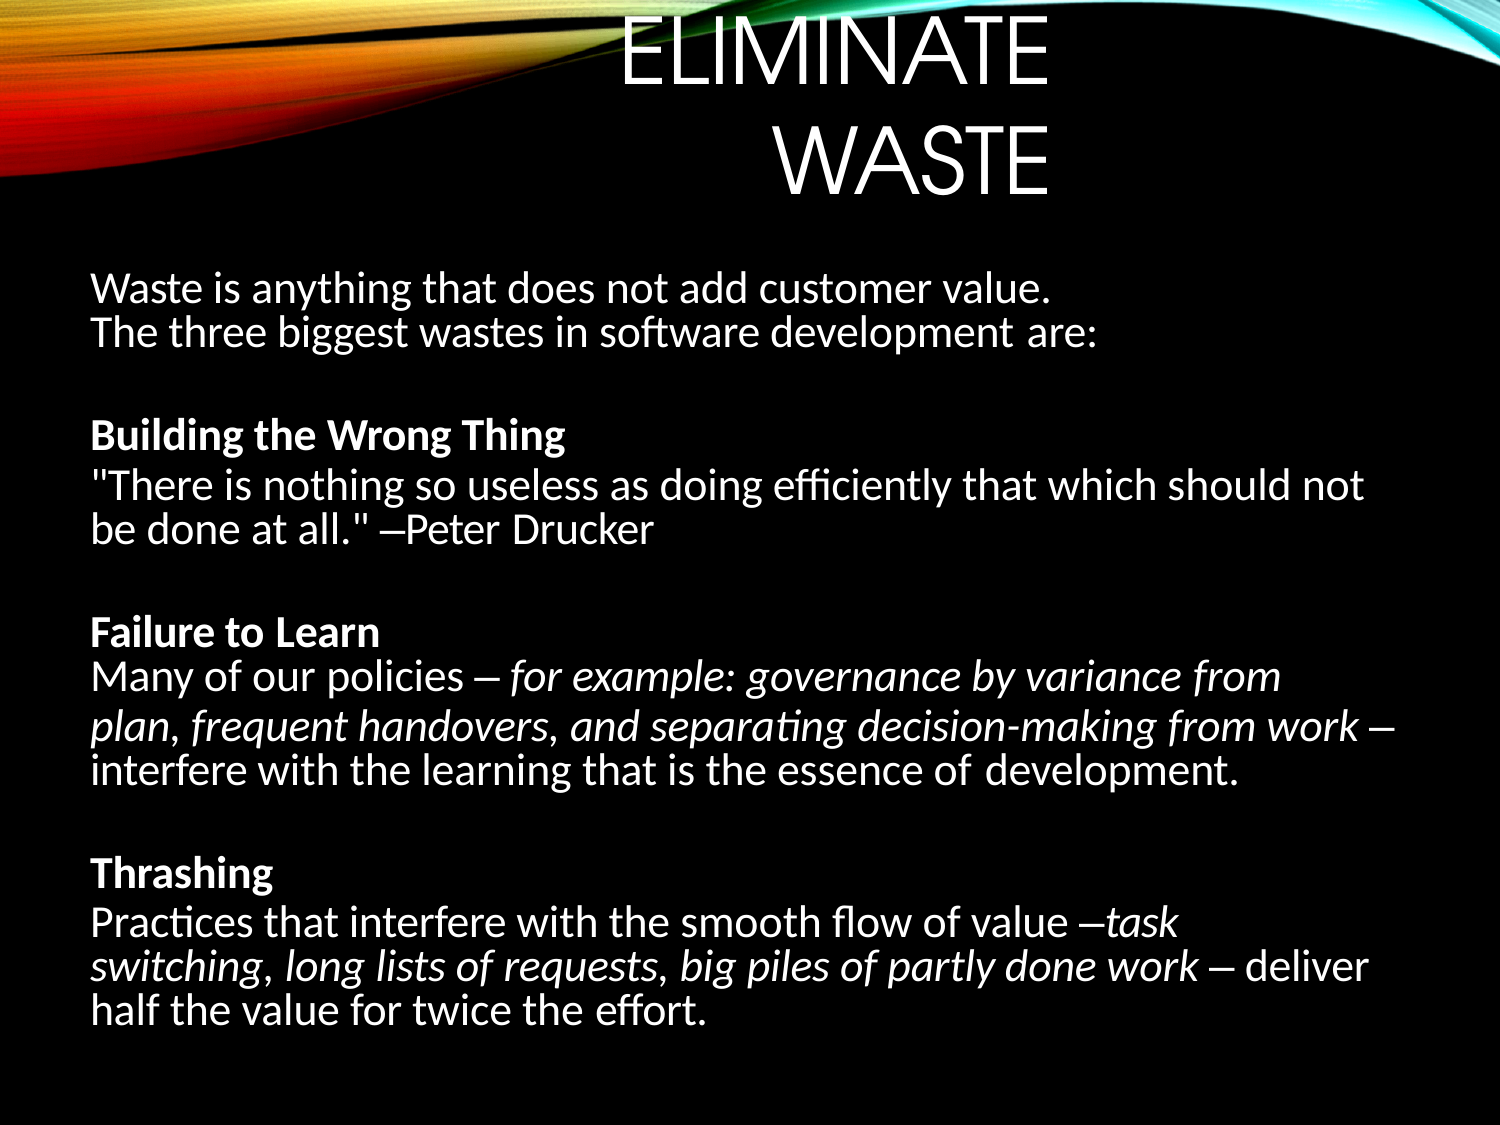

# Eliminate Waste
Waste is anything that does not add customer value.  The three biggest wastes in software development are:

Building the Wrong Thing
"There is nothing so useless as doing efficiently that which should not  be done at all." –Peter Drucker

Failure to Learn
Many of our policies – for example: governance by variance from
plan, frequent handovers, and separating decision-making from work –  interfere with the learning that is the essence of development.

Thrashing
Practices that interfere with the smooth flow of value –task  switching, long lists of requests, big piles of partly done work – deliver  half the value for twice the effort.